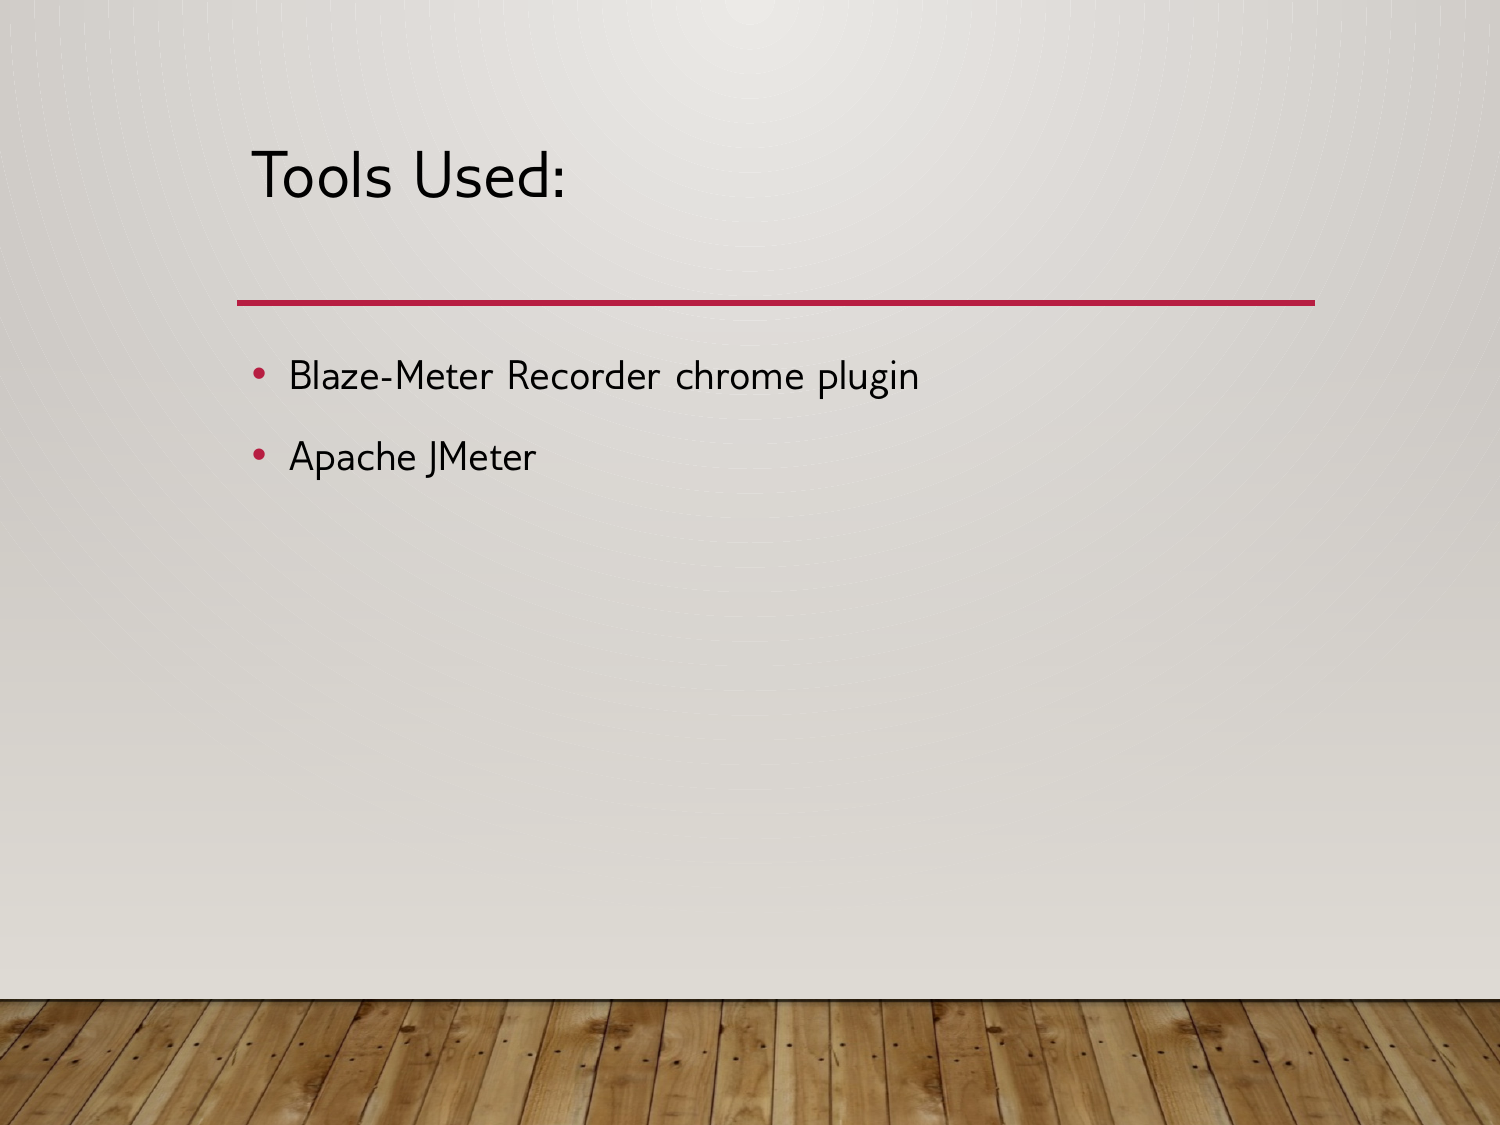

# Tools Used:
Blaze-Meter Recorder chrome plugin
Apache JMeter